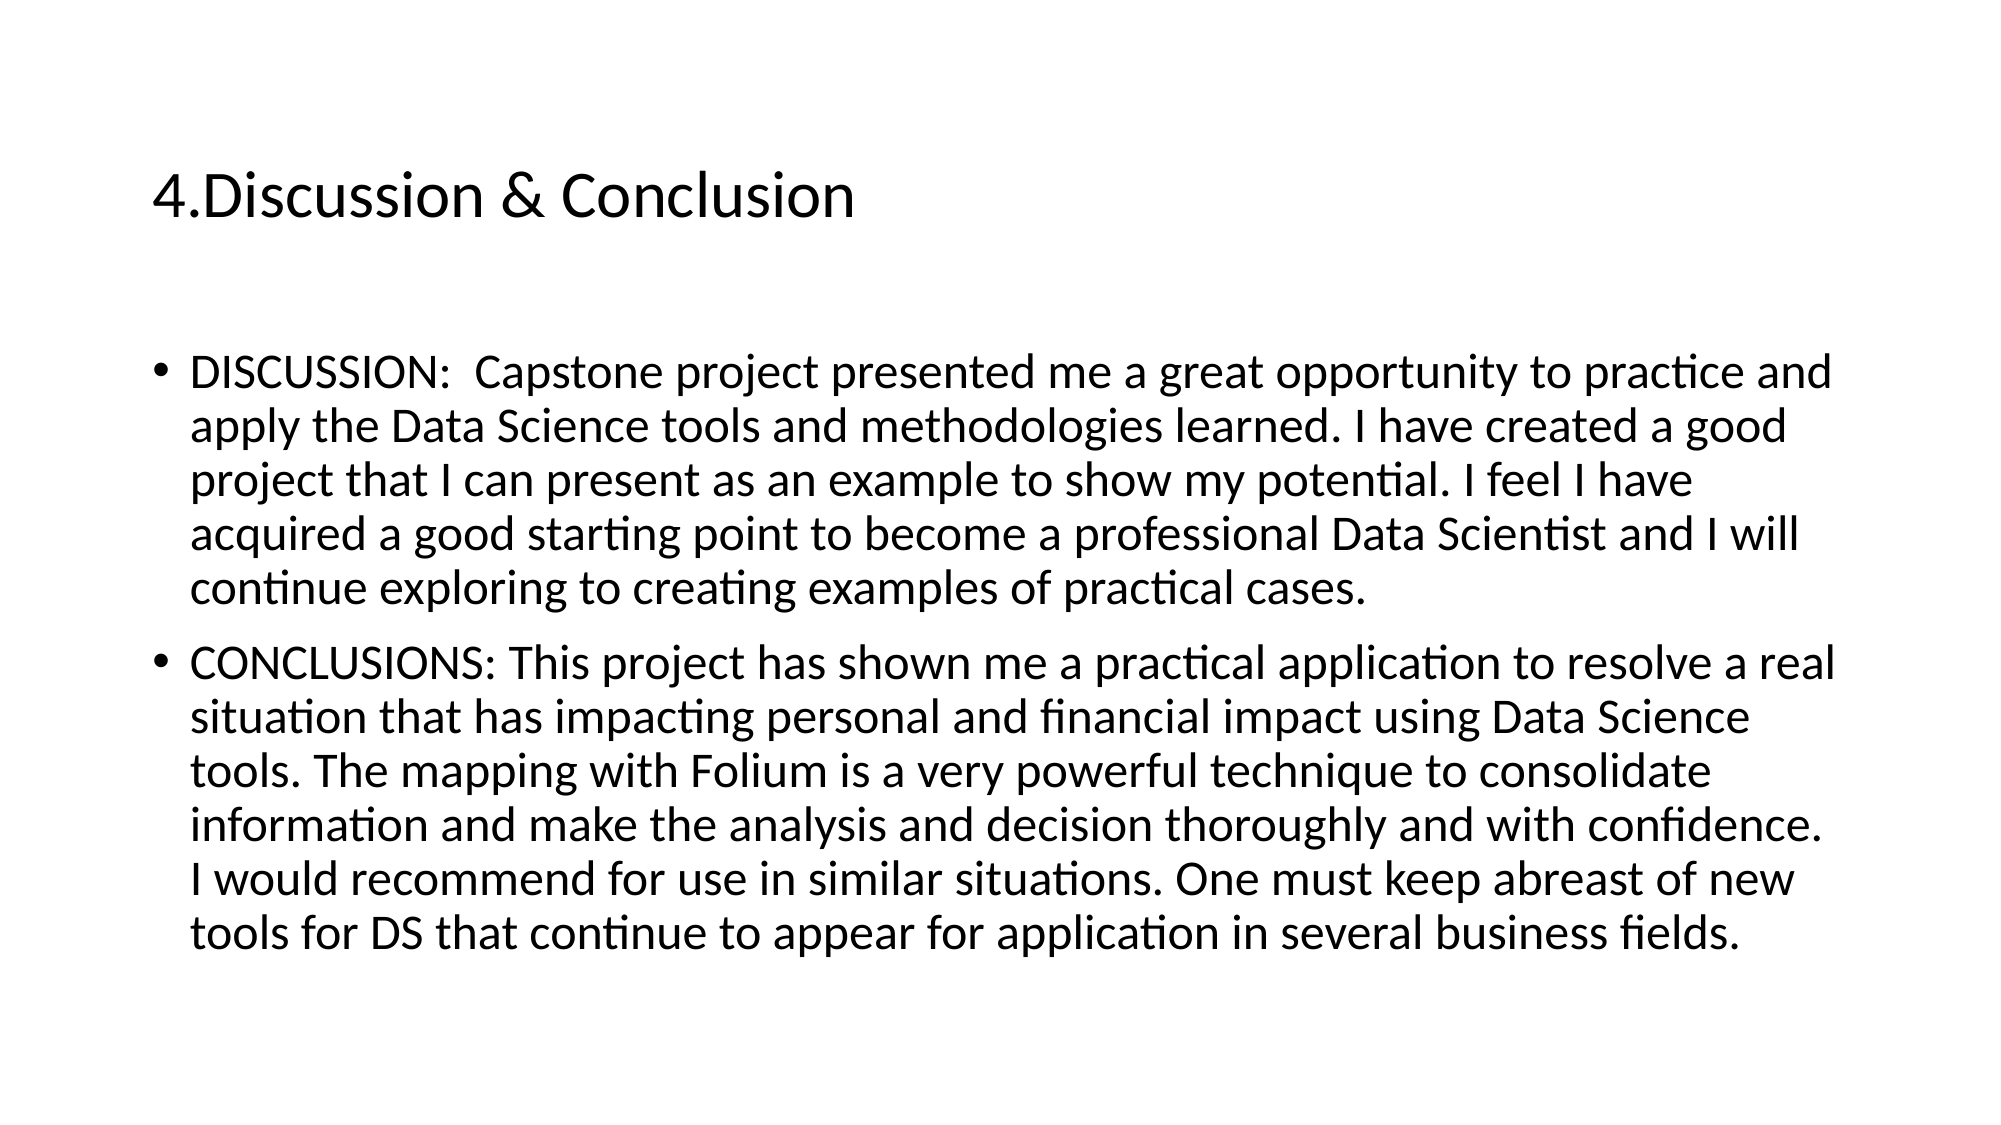

4.Discussion & Conclusion

DISCUSSION:  Capstone project presented me a great opportunity to practice and apply the Data Science tools and methodologies learned. I have created a good project that I can present as an example to show my potential. I feel I have acquired a good starting point to become a professional Data Scientist and I will continue exploring to creating examples of practical cases.
CONCLUSIONS: This project has shown me a practical application to resolve a real situation that has impacting personal and financial impact using Data Science tools. The mapping with Folium is a very powerful technique to consolidate information and make the analysis and decision thoroughly and with confidence. I would recommend for use in similar situations. One must keep abreast of new tools for DS that continue to appear for application in several business fields.